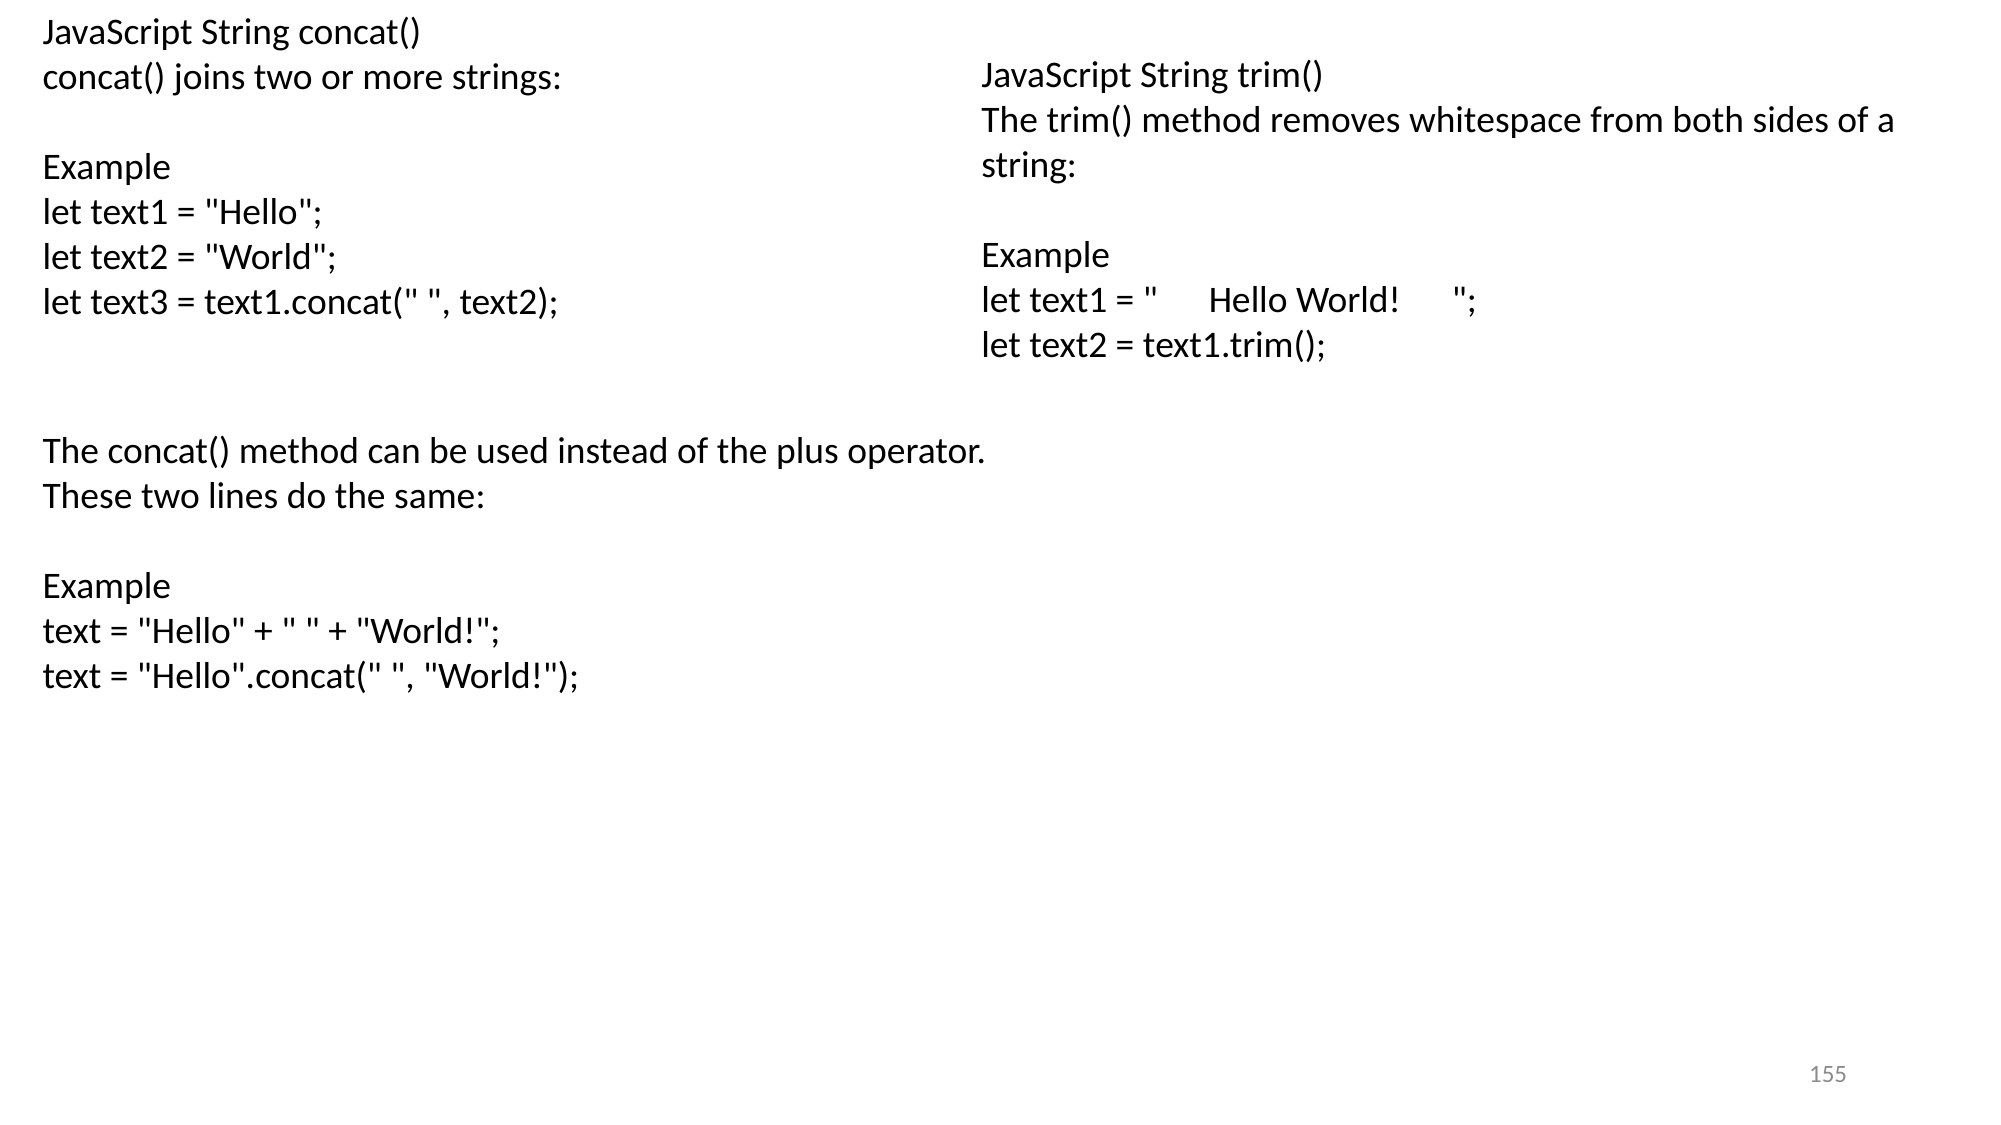

JavaScript String concat()
concat() joins two or more strings:

Example
let text1 = "Hello";
let text2 = "World";
let text3 = text1.concat(" ", text2);
JavaScript String trim()
The trim() method removes whitespace from both sides of a string:

Example
let text1 = "      Hello World!      ";
let text2 = text1.trim();
The concat() method can be used instead of the plus operator. These two lines do the same:

Example
text = "Hello" + " " + "World!";
text = "Hello".concat(" ", "World!");
155